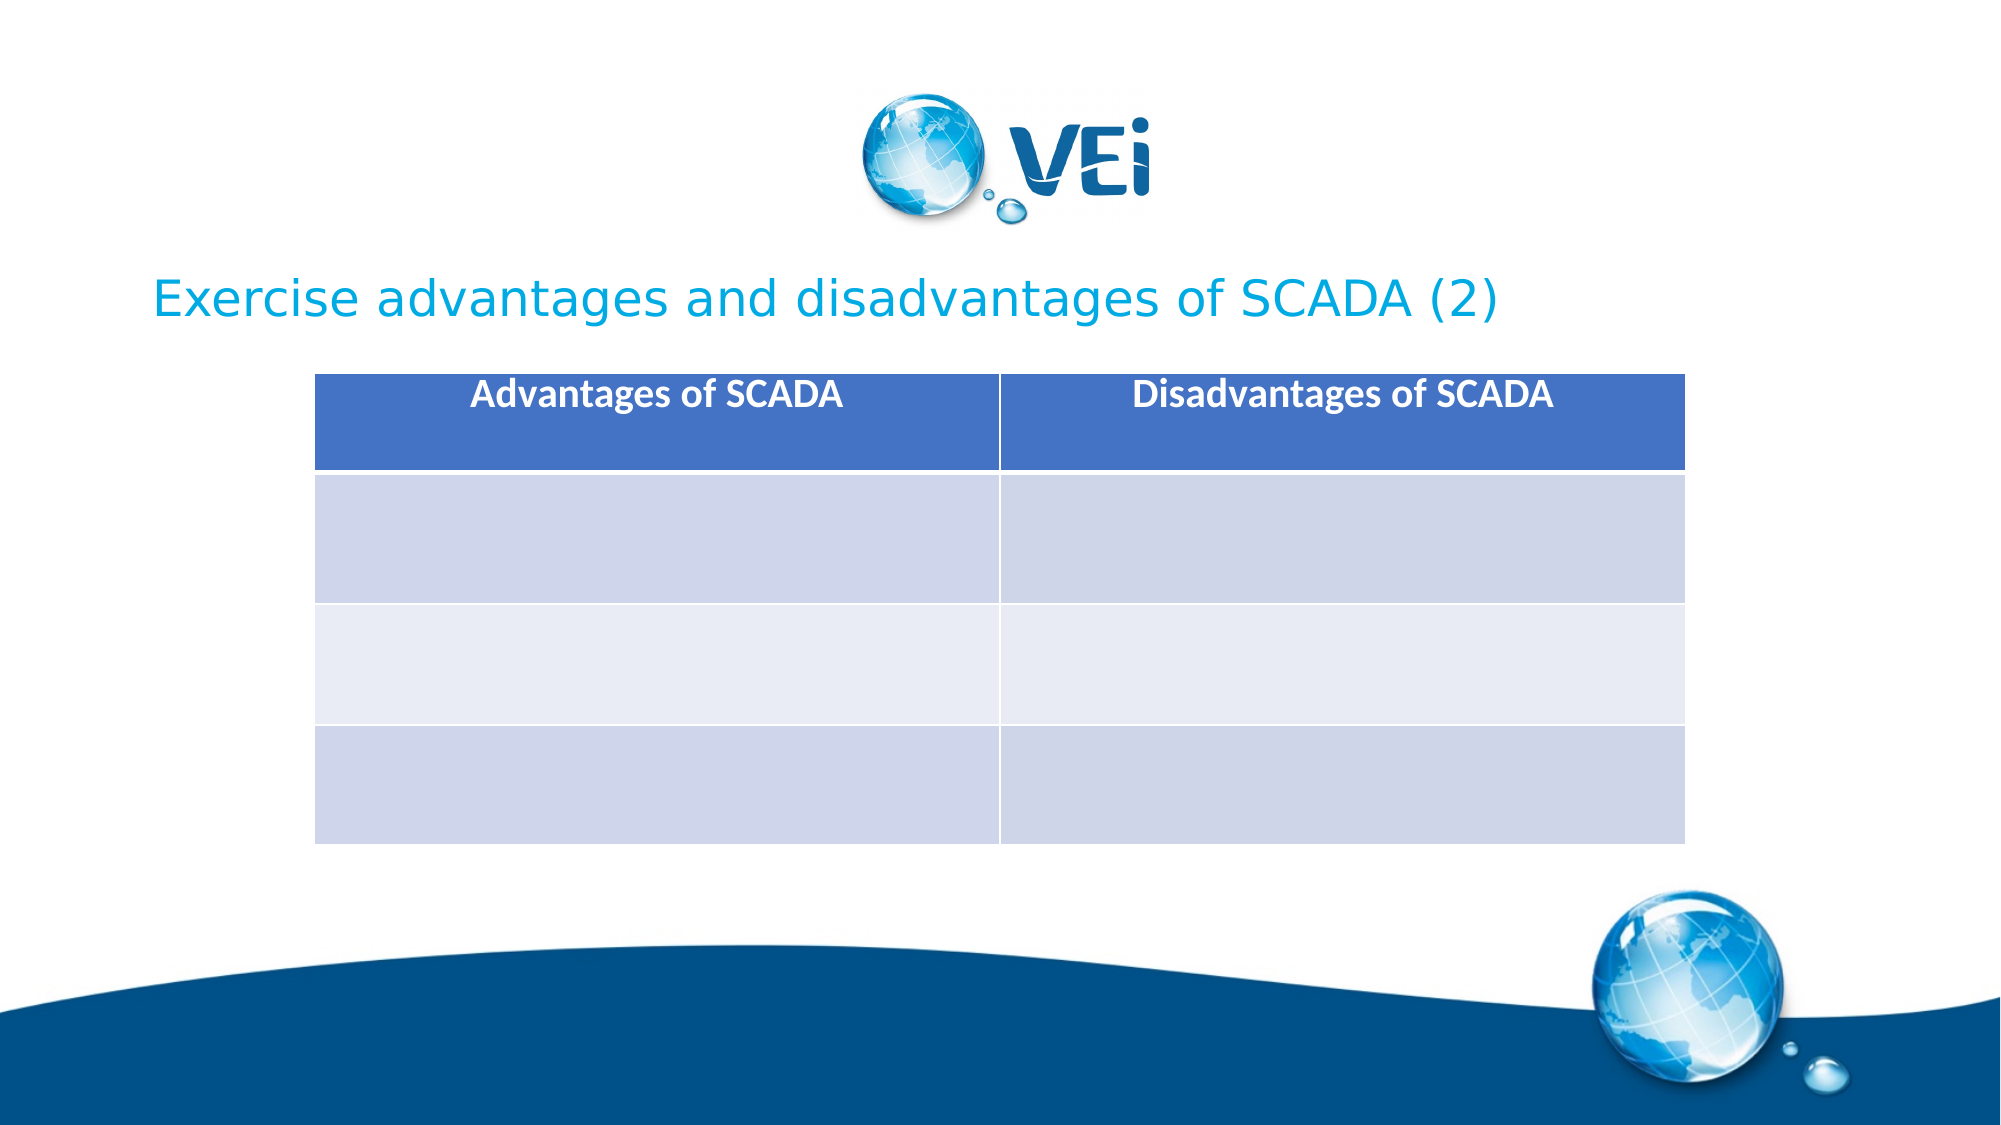

# Exercise advantages and disadvantages of SCADA (2)
| Advantages of SCADA | Disadvantages of SCADA |
| --- | --- |
|  |  |
|  |  |
|  |  |